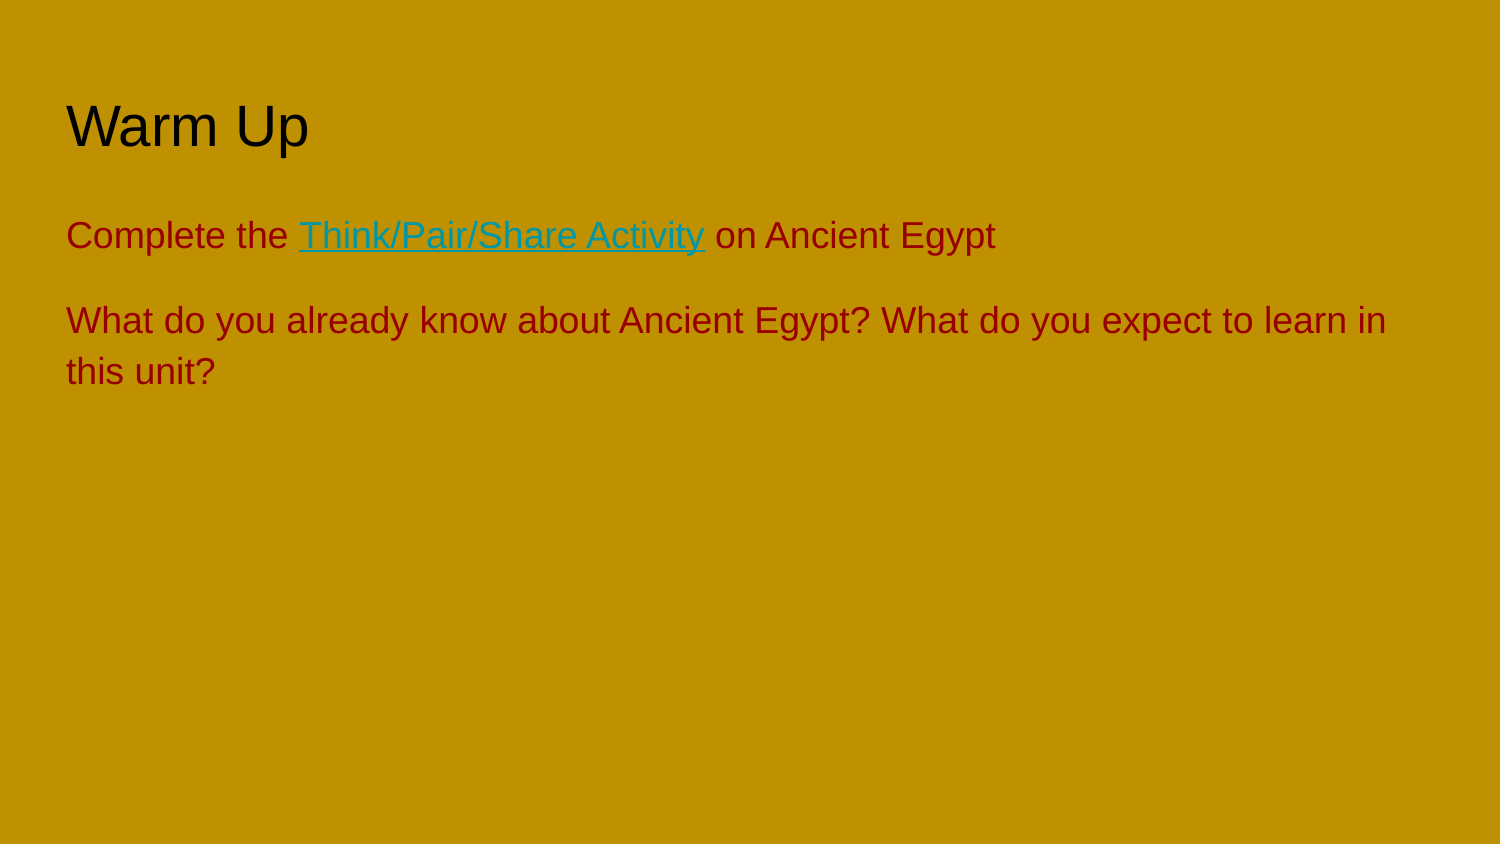

# Warm Up
Complete the Think/Pair/Share Activity on Ancient Egypt
What do you already know about Ancient Egypt? What do you expect to learn in this unit?